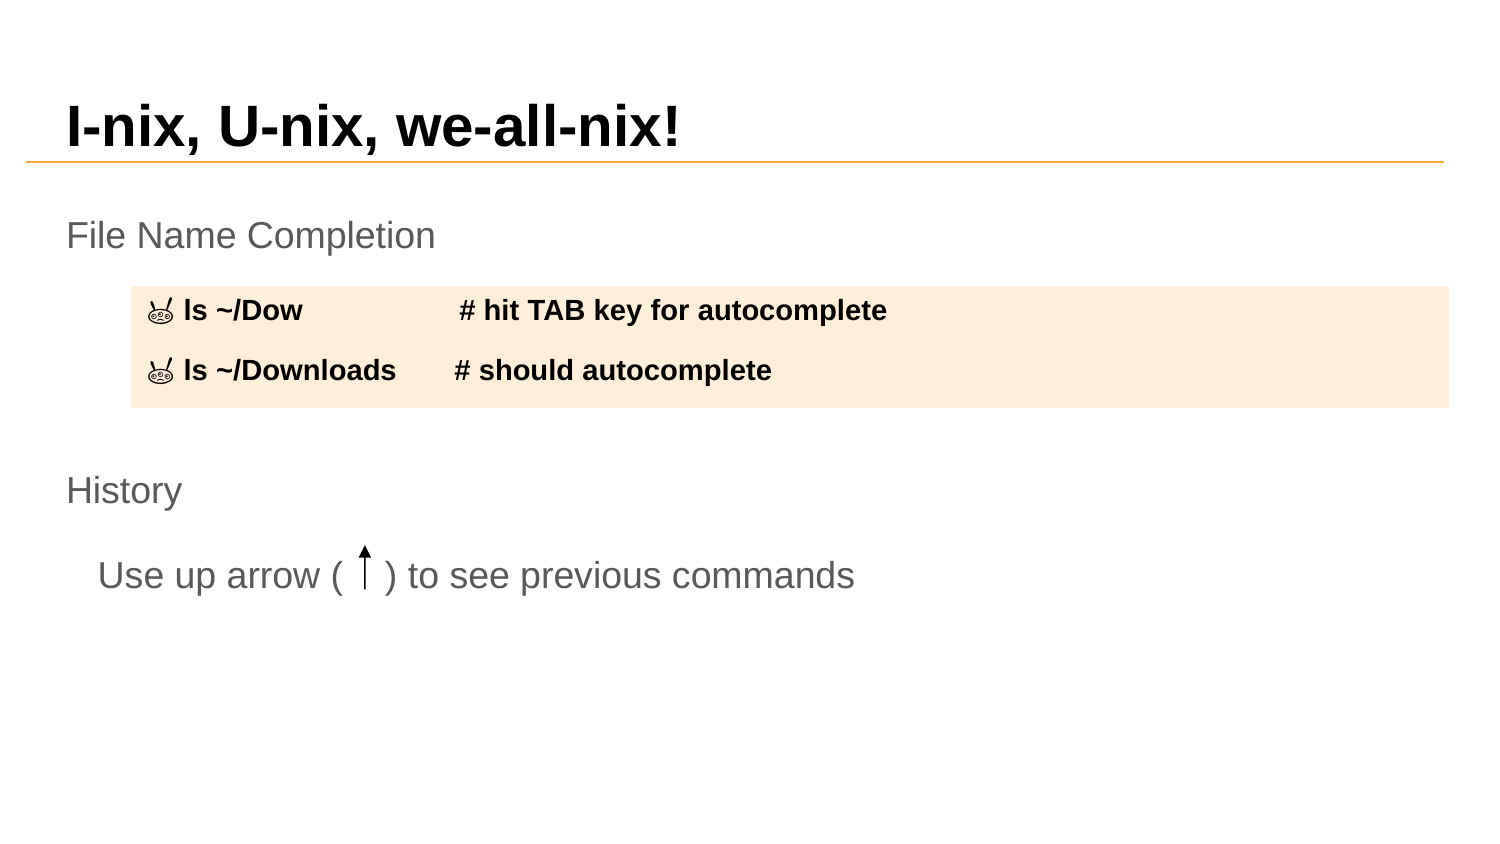

# I-nix, U-nix, we-all-nix!
File Name Completion

History
   Use up arrow (    ) to see previous commands
| 👾 ls ~/Dow # hit TAB key for autocomplete |
| --- |
| 👾 ls ~/Downloads # should autocomplete |